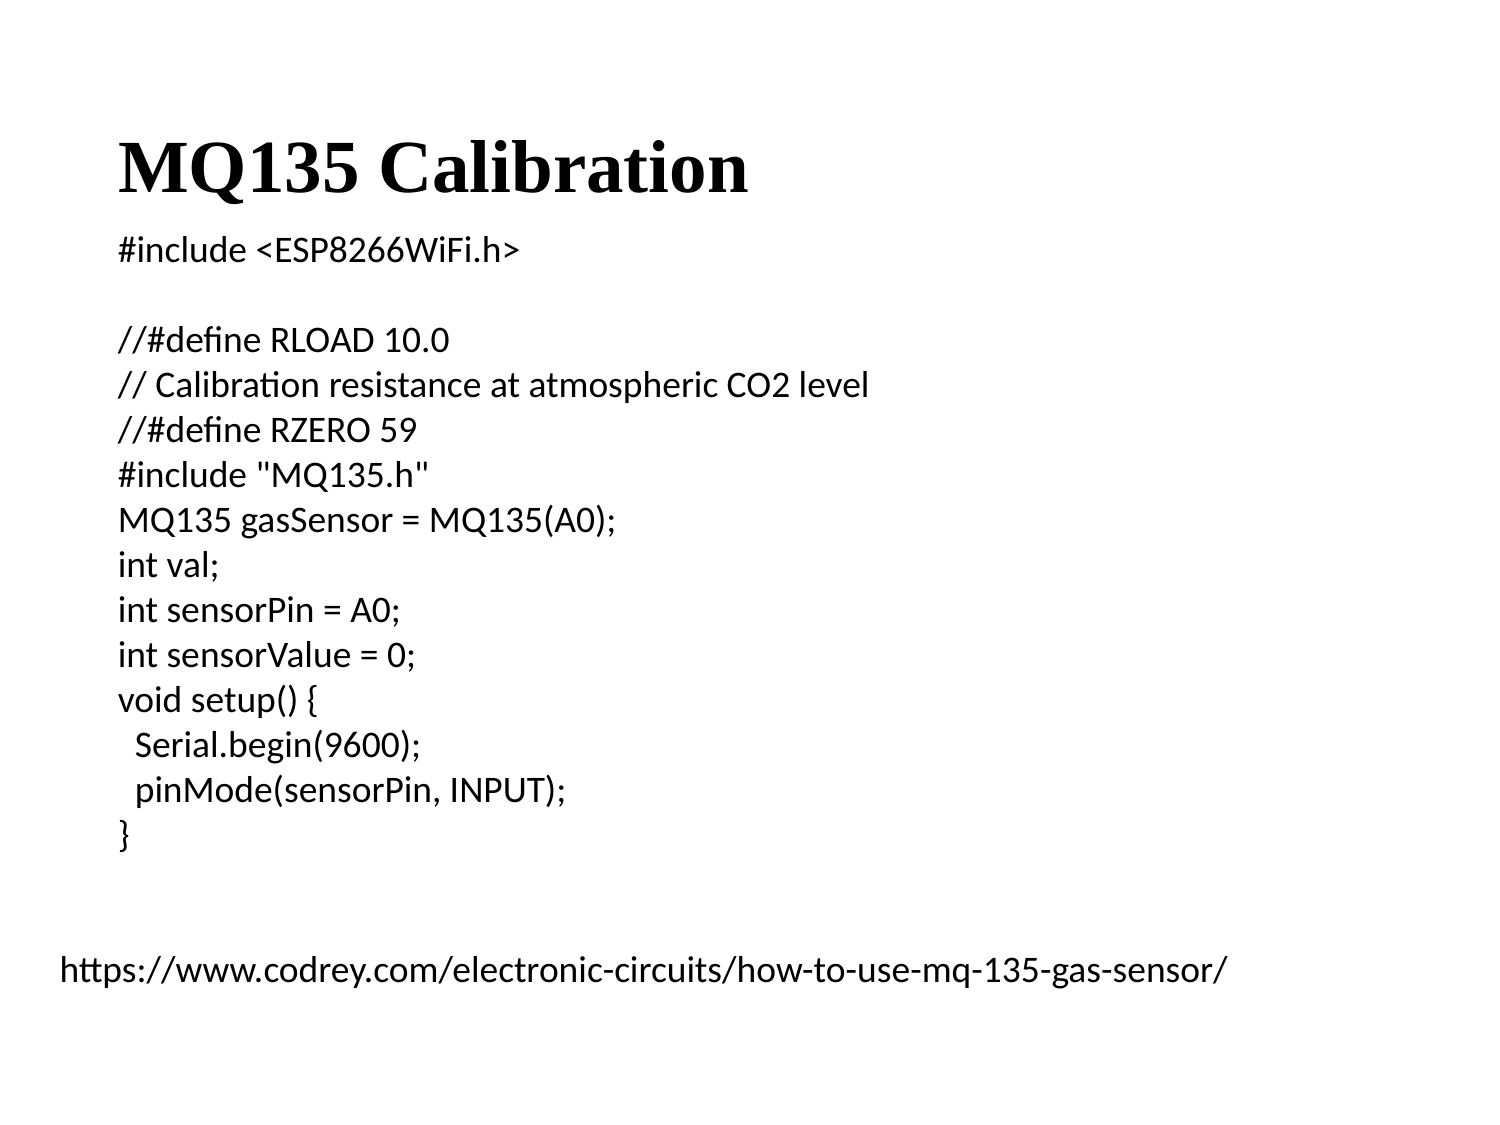

# MQ135 Calibration
#include <ESP8266WiFi.h>

//#define RLOAD 10.0
// Calibration resistance at atmospheric CO2 level
//#define RZERO 59
#include "MQ135.h"
MQ135 gasSensor = MQ135(A0);
int val;
int sensorPin = A0;
int sensorValue = 0;
void setup() {
  Serial.begin(9600);
  pinMode(sensorPin, INPUT);
}
https://www.codrey.com/electronic-circuits/how-to-use-mq-135-gas-sensor/